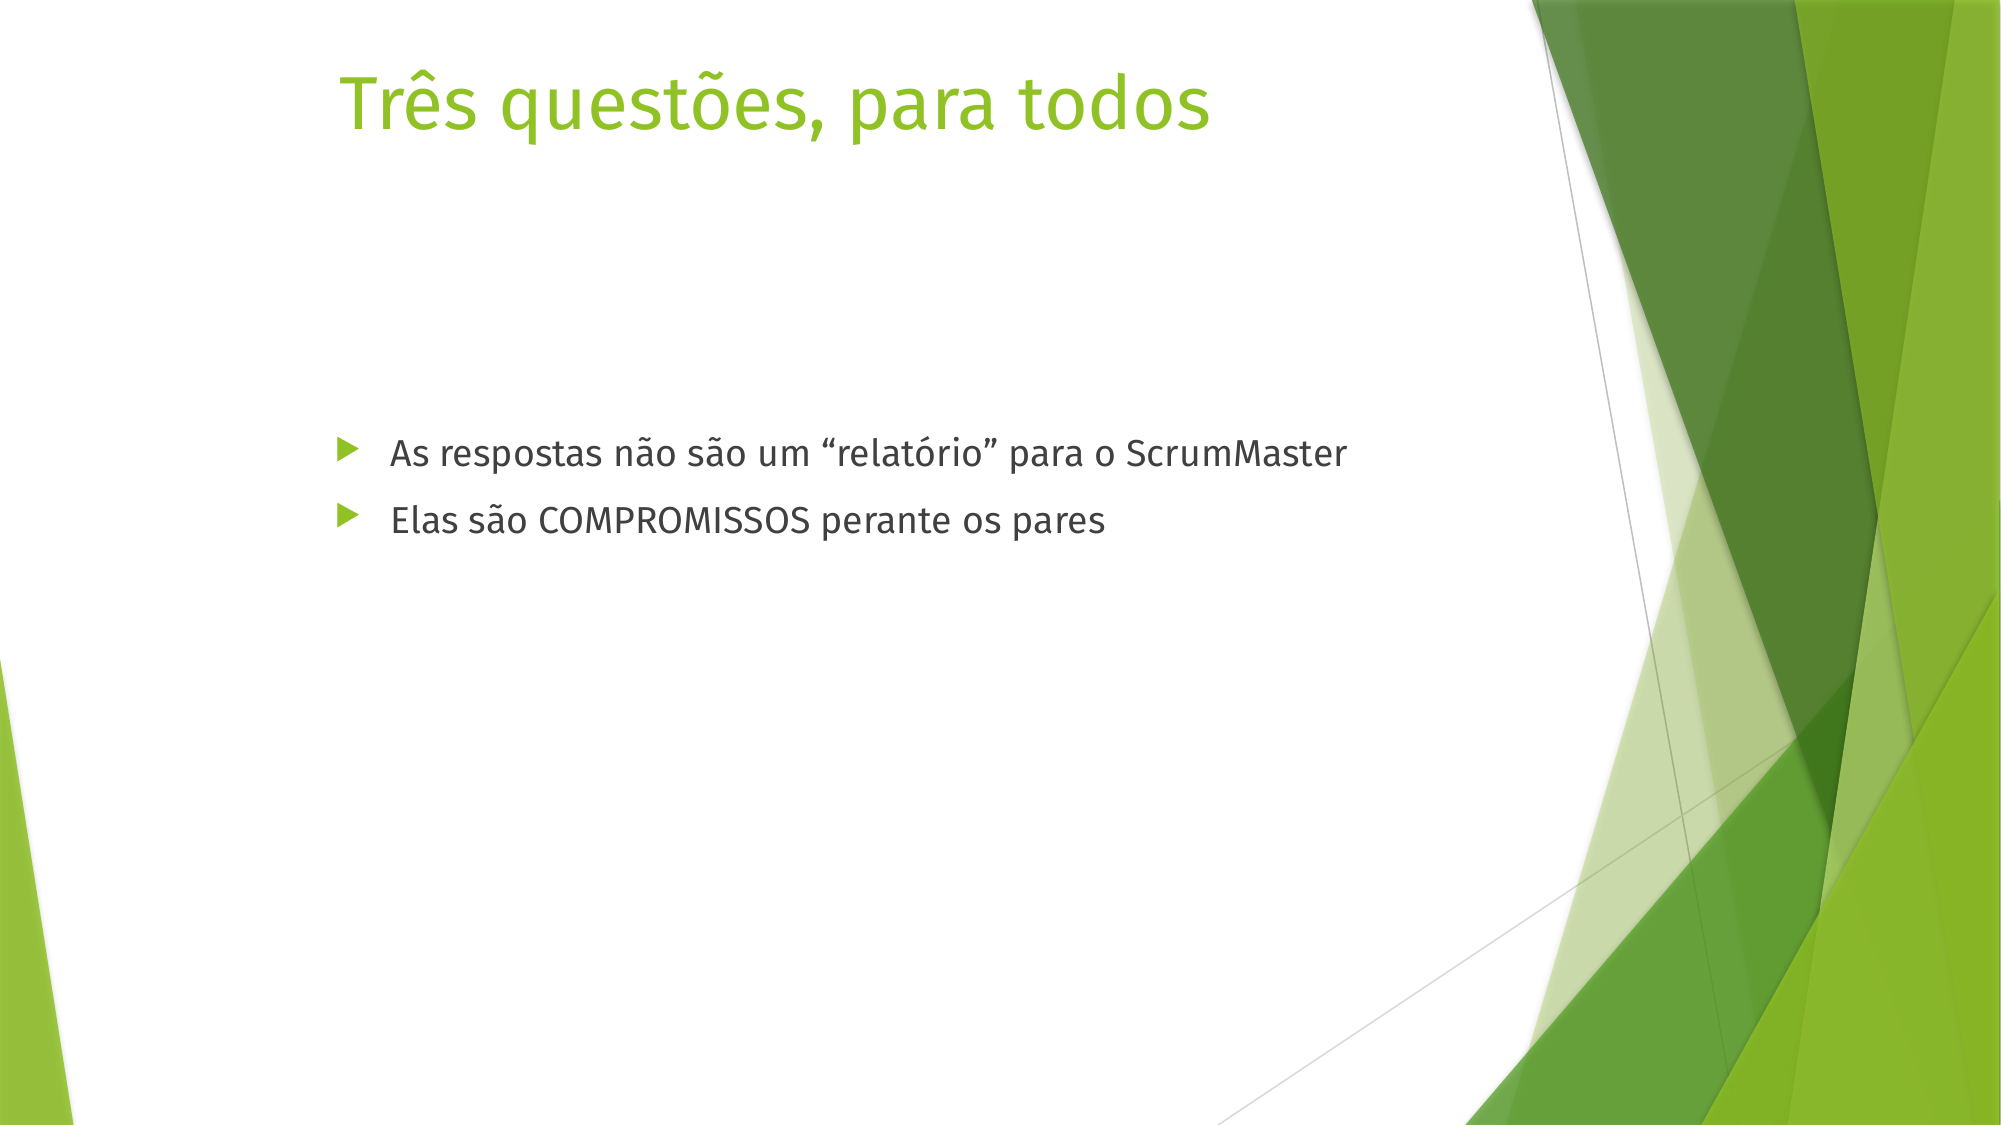

# Três questões, para todos
As respostas não são um “relatório” para o ScrumMaster
Elas são COMPROMISSOS perante os pares